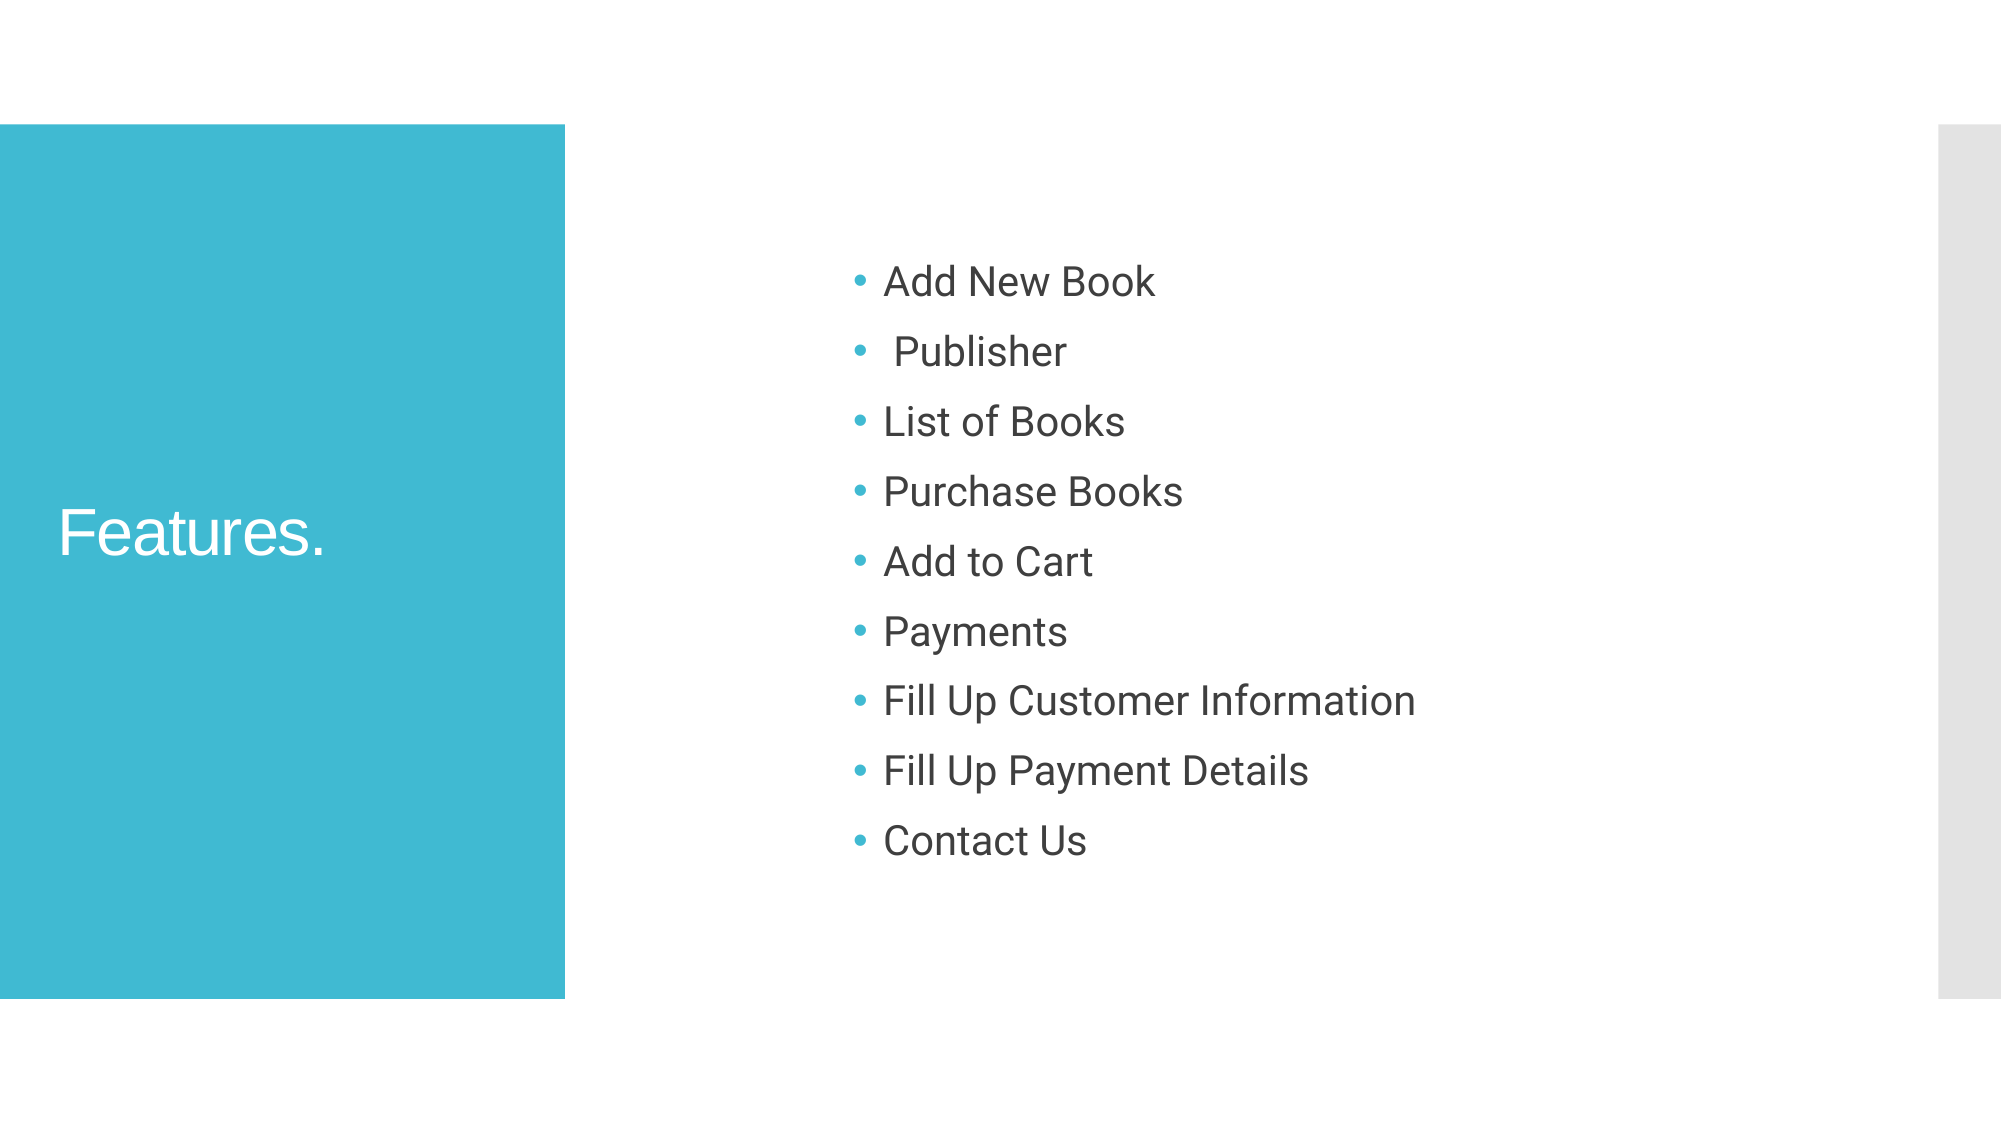

Add New Book
 Publisher
List of Books
Purchase Books
Add to Cart
Payments
Fill Up Customer Information
Fill Up Payment Details
Contact Us
# Features.